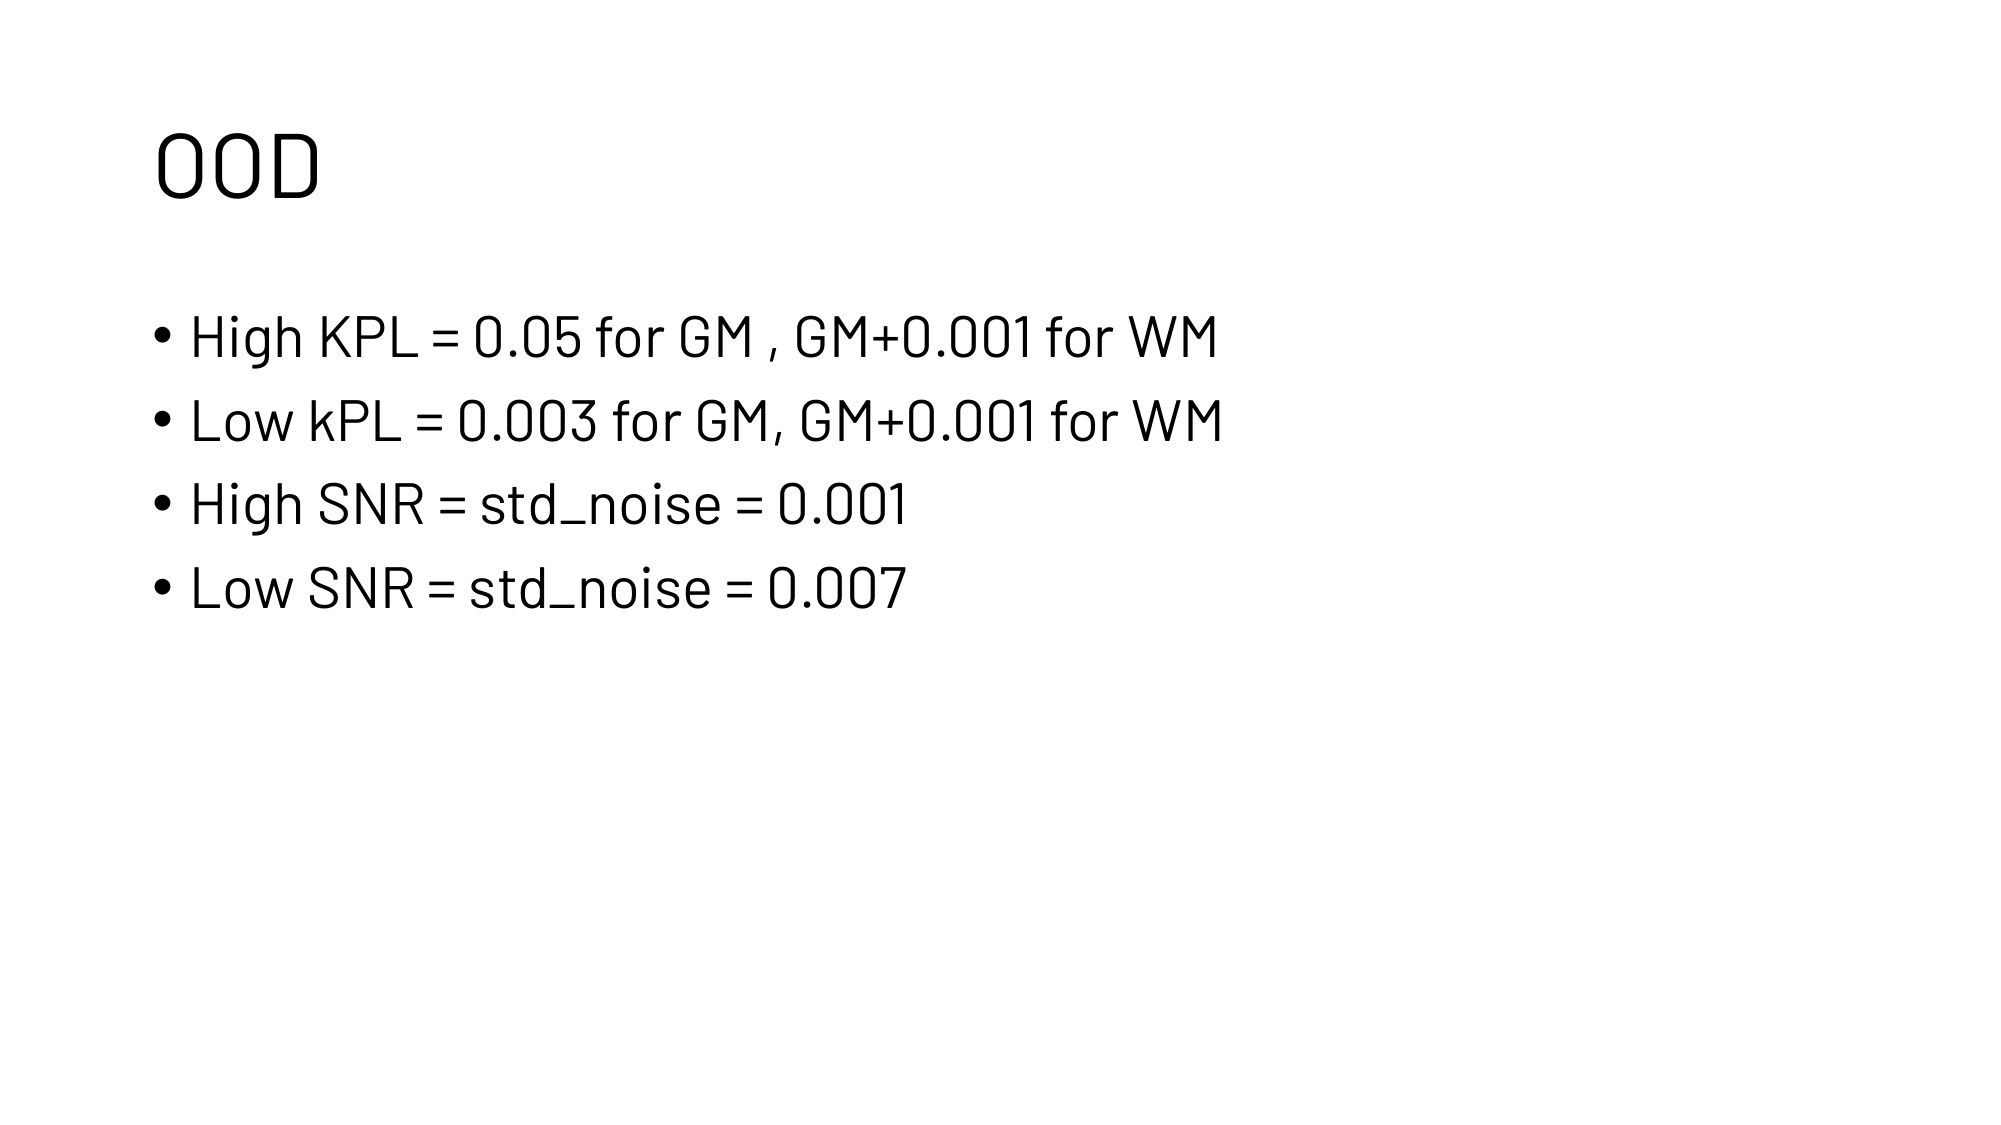

# OOD
High KPL = 0.05 for GM , GM+0.001 for WM
Low kPL = 0.003 for GM, GM+0.001 for WM
High SNR = std_noise = 0.001
Low SNR = std_noise = 0.007